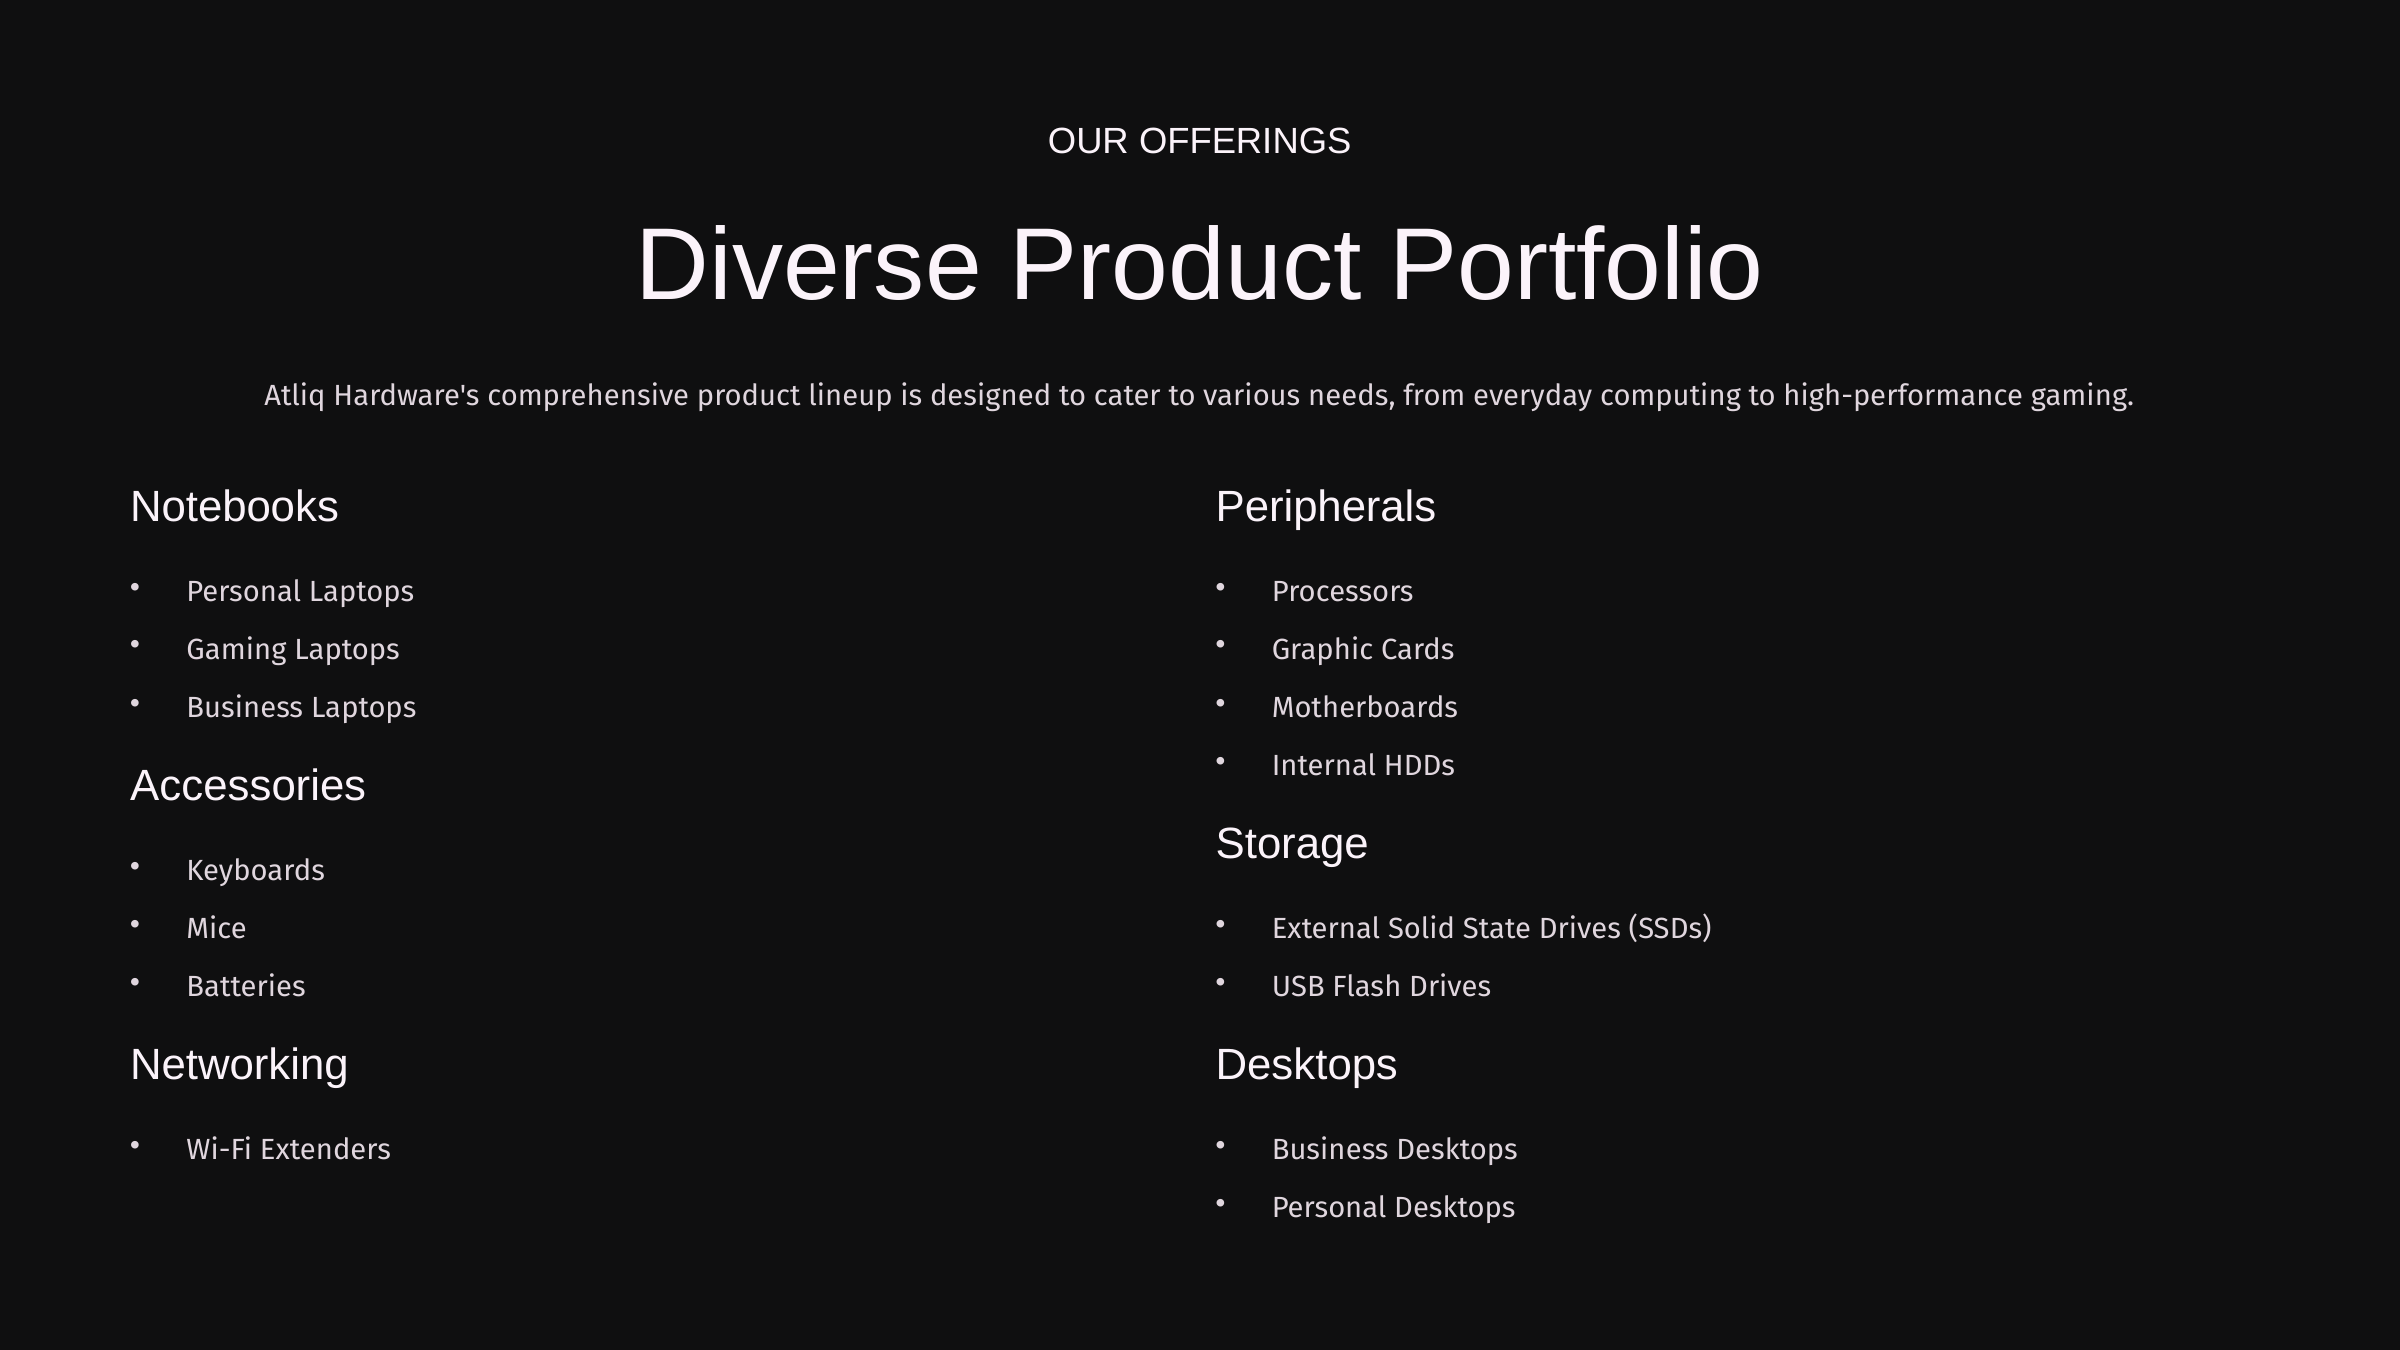

OUR OFFERINGS
Diverse Product Portfolio
Atliq Hardware's comprehensive product lineup is designed to cater to various needs, from everyday computing to high-performance gaming.
Notebooks
Peripherals
Personal Laptops
Processors
Gaming Laptops
Graphic Cards
Business Laptops
Motherboards
Internal HDDs
Accessories
Storage
Keyboards
Mice
External Solid State Drives (SSDs)
Batteries
USB Flash Drives
Networking
Desktops
Wi-Fi Extenders
Business Desktops
Personal Desktops